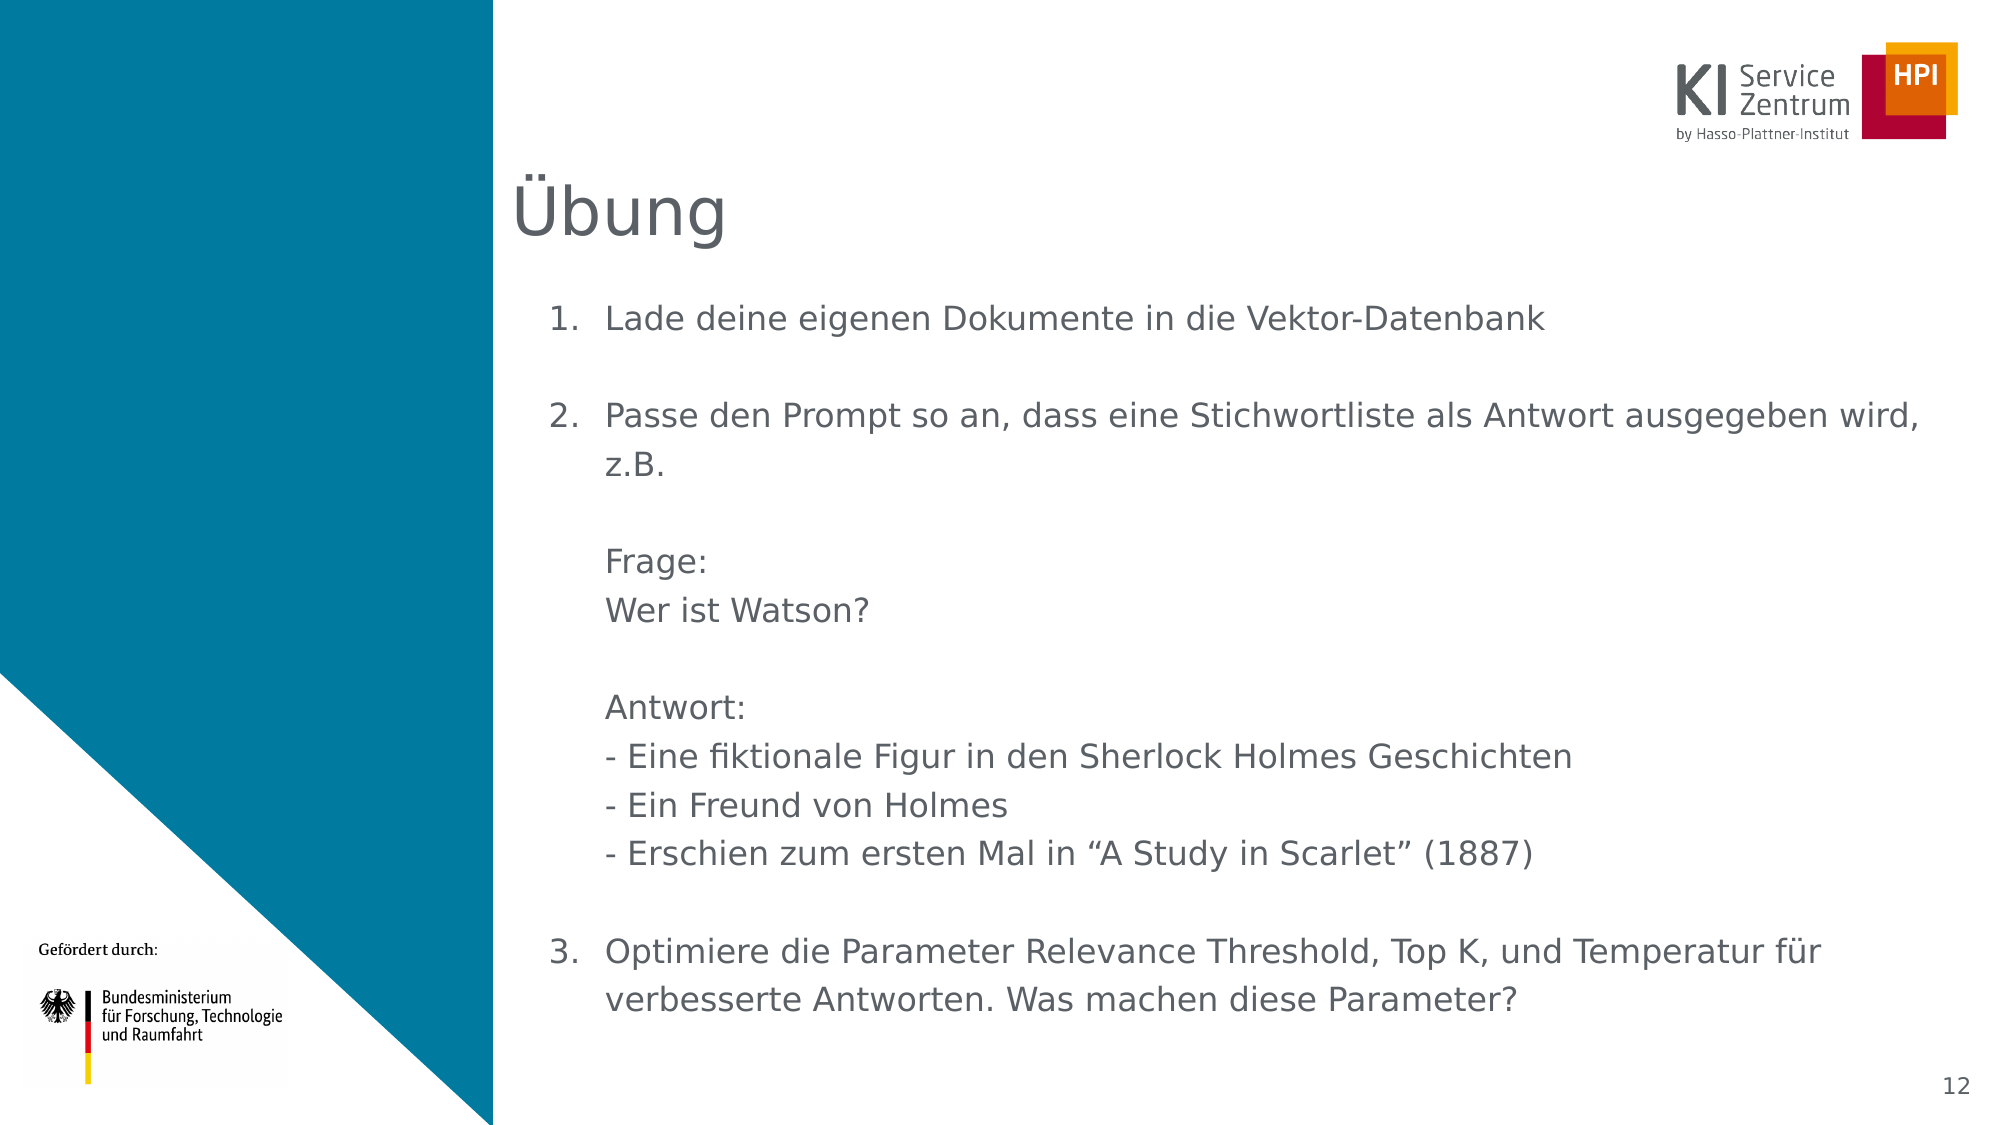

# Übung
Lade deine eigenen Dokumente in die Vektor-Datenbank

Passe den Prompt so an, dass eine Stichwortliste als Antwort ausgegeben wird, z.B.
Frage:
Wer ist Watson?
Antwort:
- Eine fiktionale Figur in den Sherlock Holmes Geschichten
- Ein Freund von Holmes
- Erschien zum ersten Mal in “A Study in Scarlet” (1887)

Optimiere die Parameter Relevance Threshold, Top K, und Temperatur für verbesserte Antworten. Was machen diese Parameter?
12